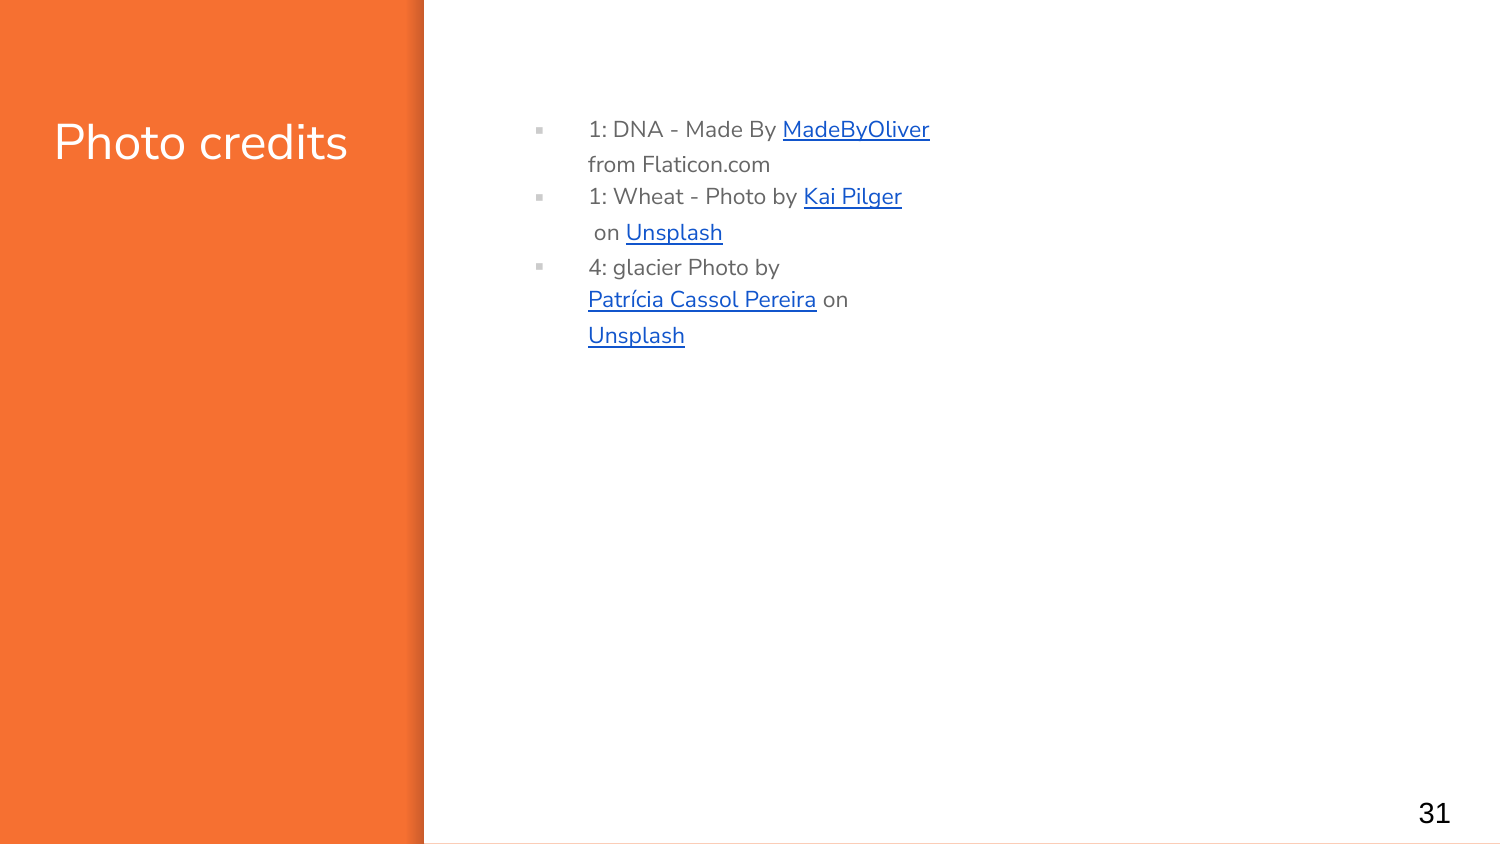

# Photo credits
1: DNA - Made By MadeByOliver from Flaticon.com
1: Wheat - Photo by Kai Pilger on Unsplash
4: glacier Photo by Patrícia Cassol Pereira on Unsplash

31